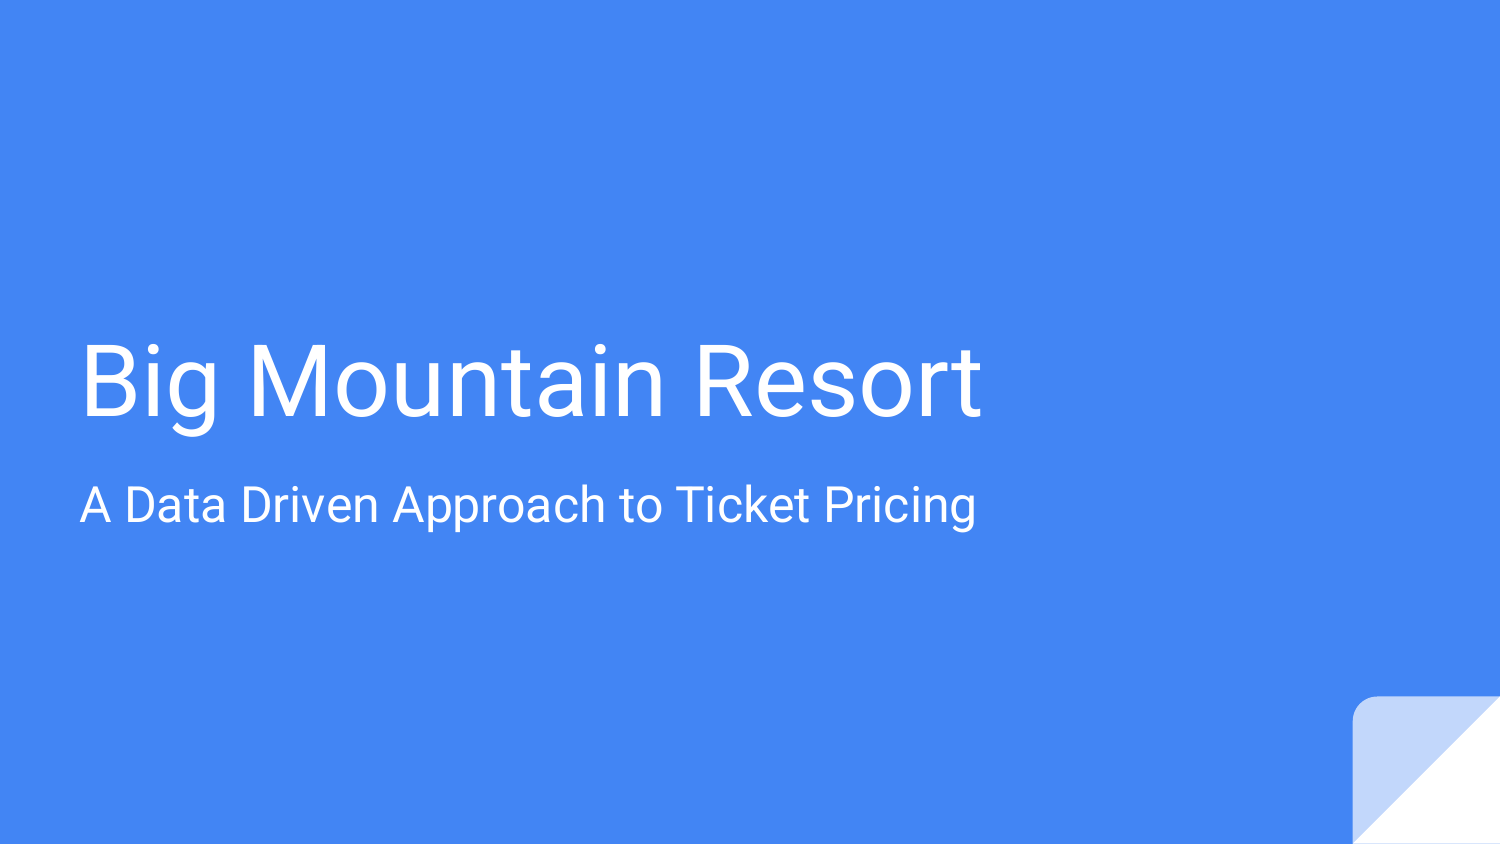

# Big Mountain Resort
A Data Driven Approach to Ticket Pricing